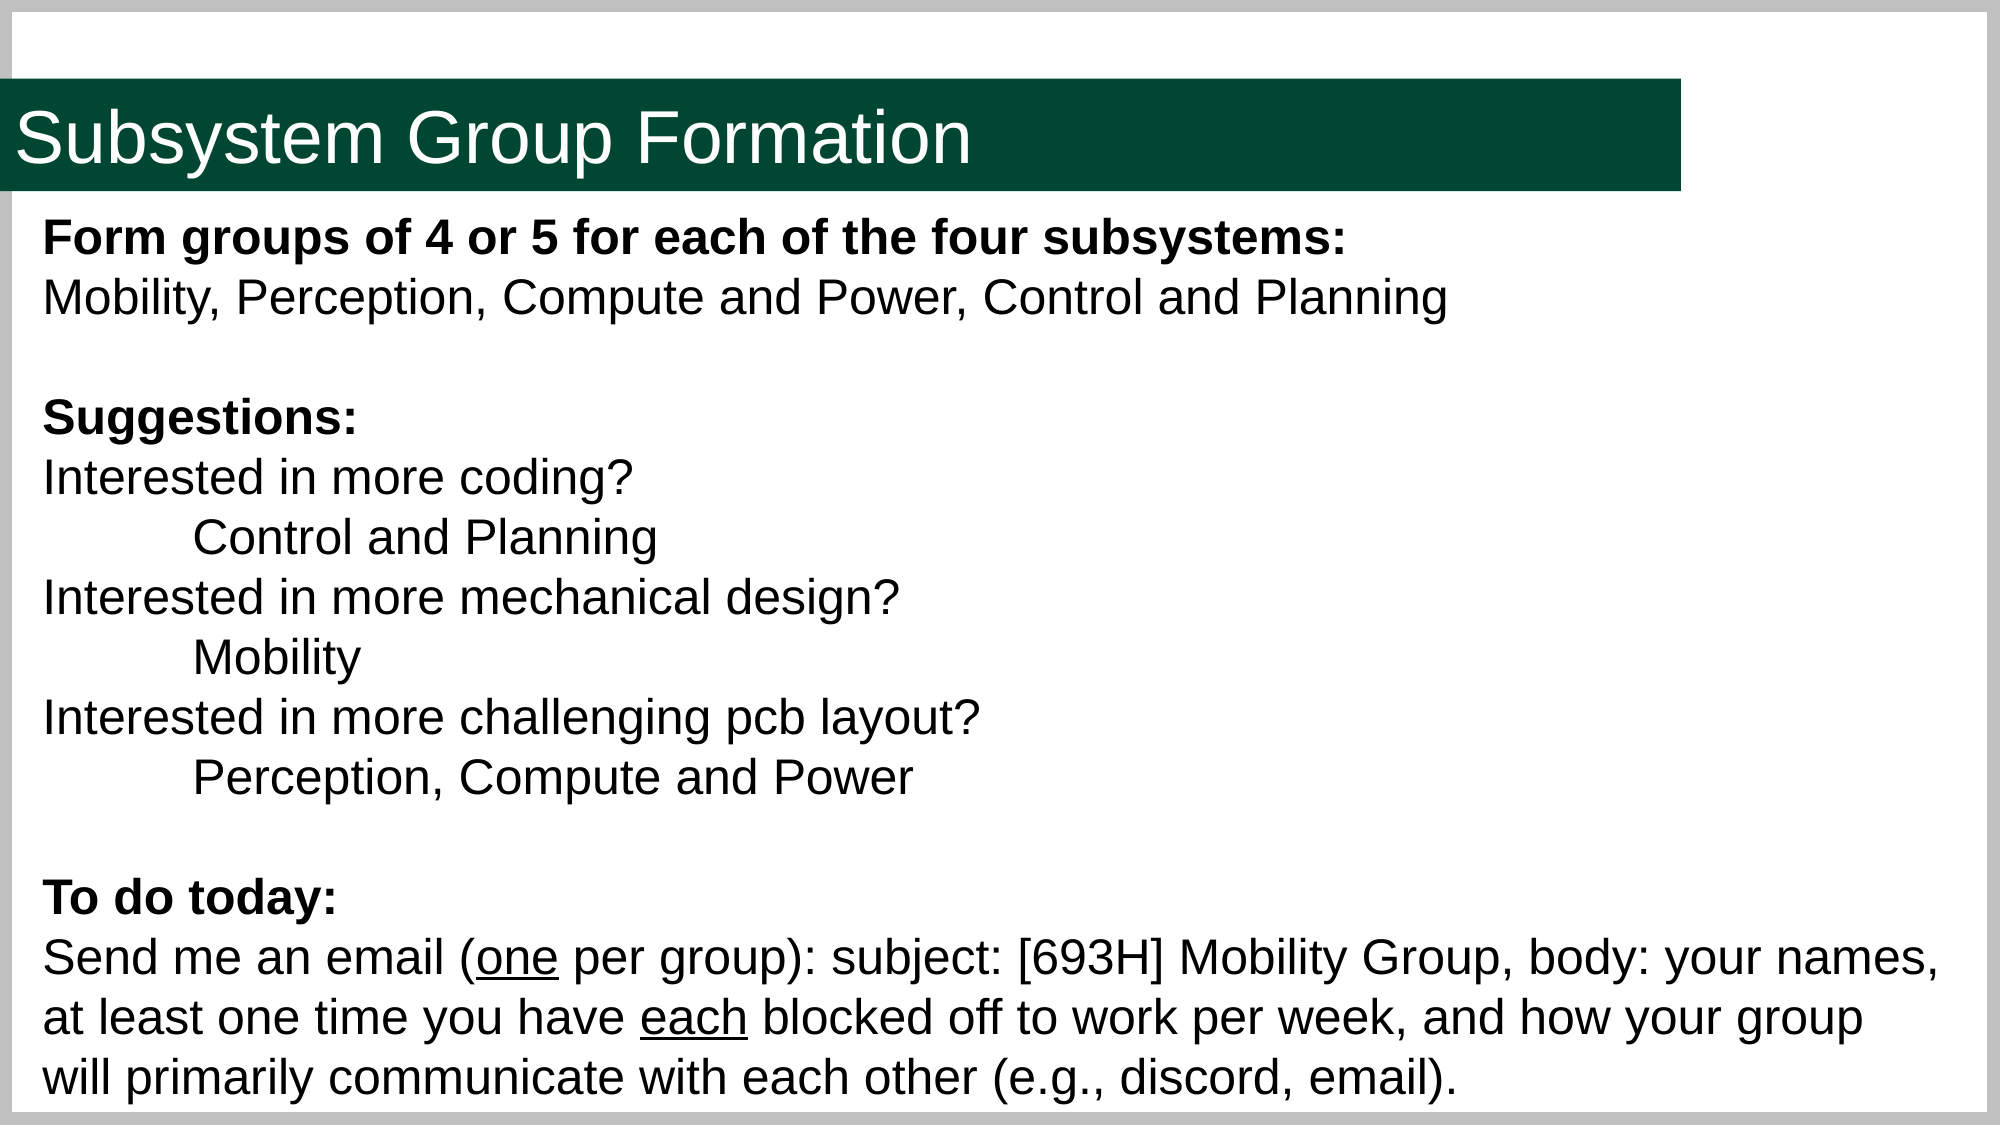

Subsystem Group Formation
Form groups of 4 or 5 for each of the four subsystems:
Mobility, Perception, Compute and Power, Control and Planning

Suggestions:
Interested in more coding?
	Control and Planning
Interested in more mechanical design?
	Mobility
Interested in more challenging pcb layout?
	Perception, Compute and Power

To do today:
Send me an email (one per group): subject: [693H] Mobility Group, body: your names, at least one time you have each blocked off to work per week, and how your group will primarily communicate with each other (e.g., discord, email).